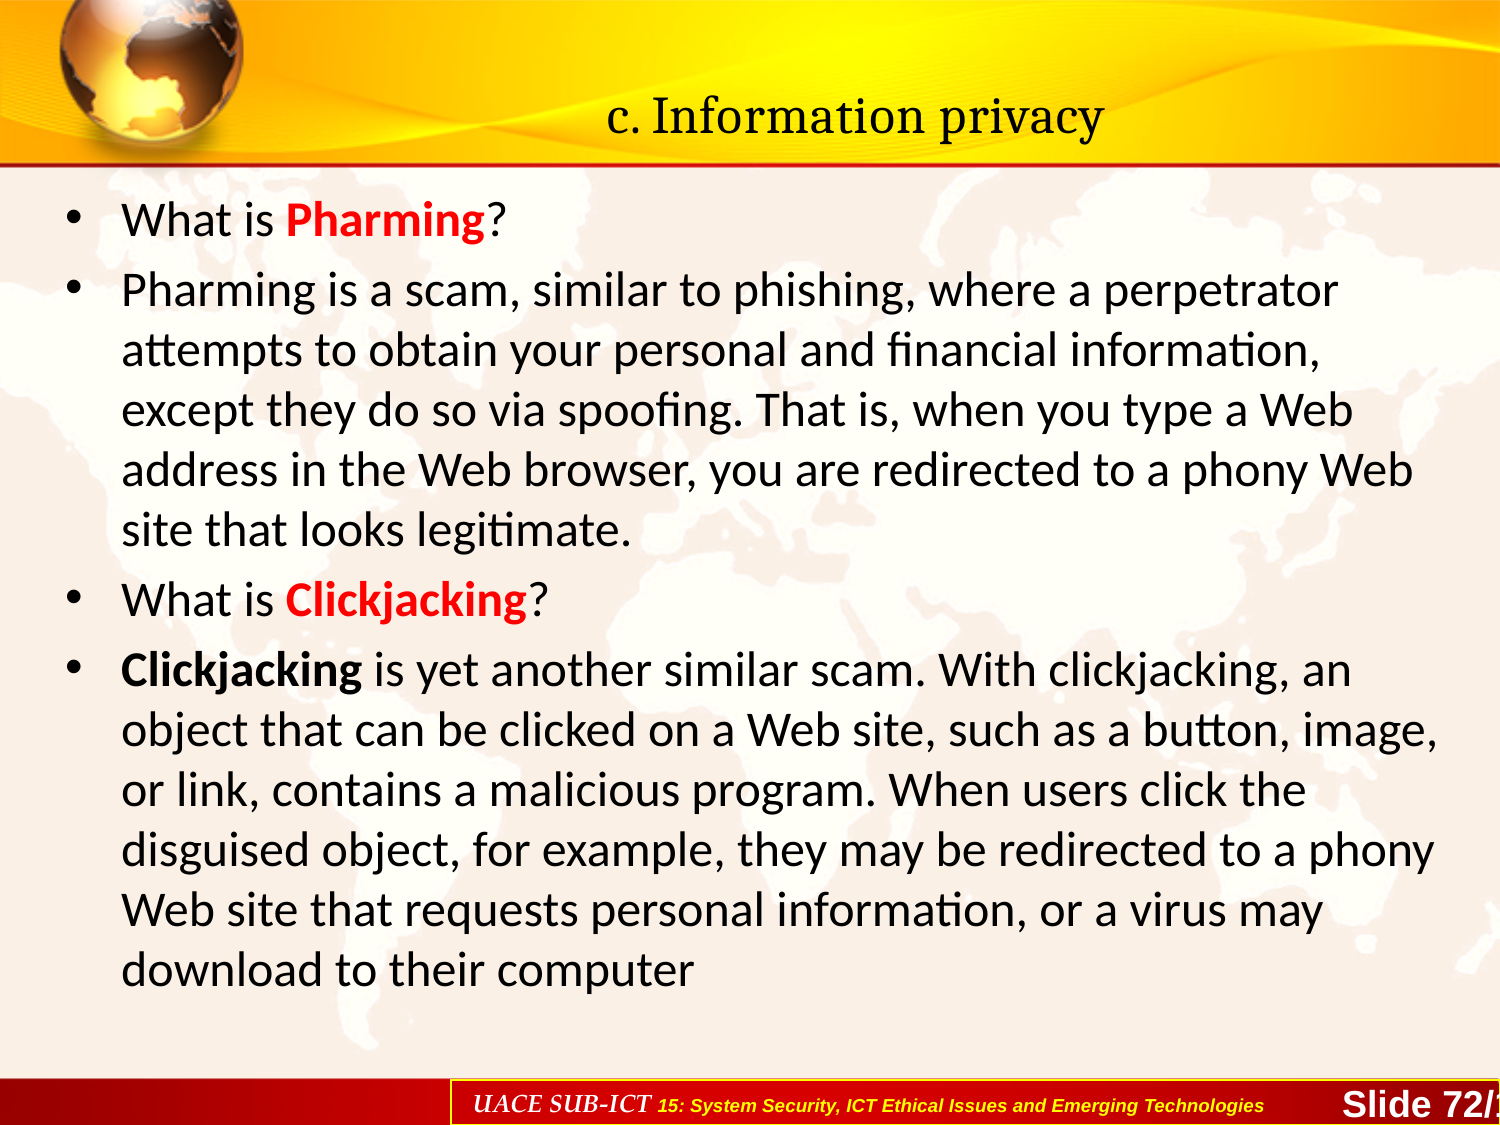

# c. Information privacy
What is Pharming?
Pharming is a scam, similar to phishing, where a perpetrator attempts to obtain your personal and financial information, except they do so via spoofing. That is, when you type a Web address in the Web browser, you are redirected to a phony Web site that looks legitimate.
What is Clickjacking?
Clickjacking is yet another similar scam. With clickjacking, an object that can be clicked on a Web site, such as a button, image, or link, contains a malicious program. When users click the disguised object, for example, they may be redirected to a phony Web site that requests personal information, or a virus may download to their computer